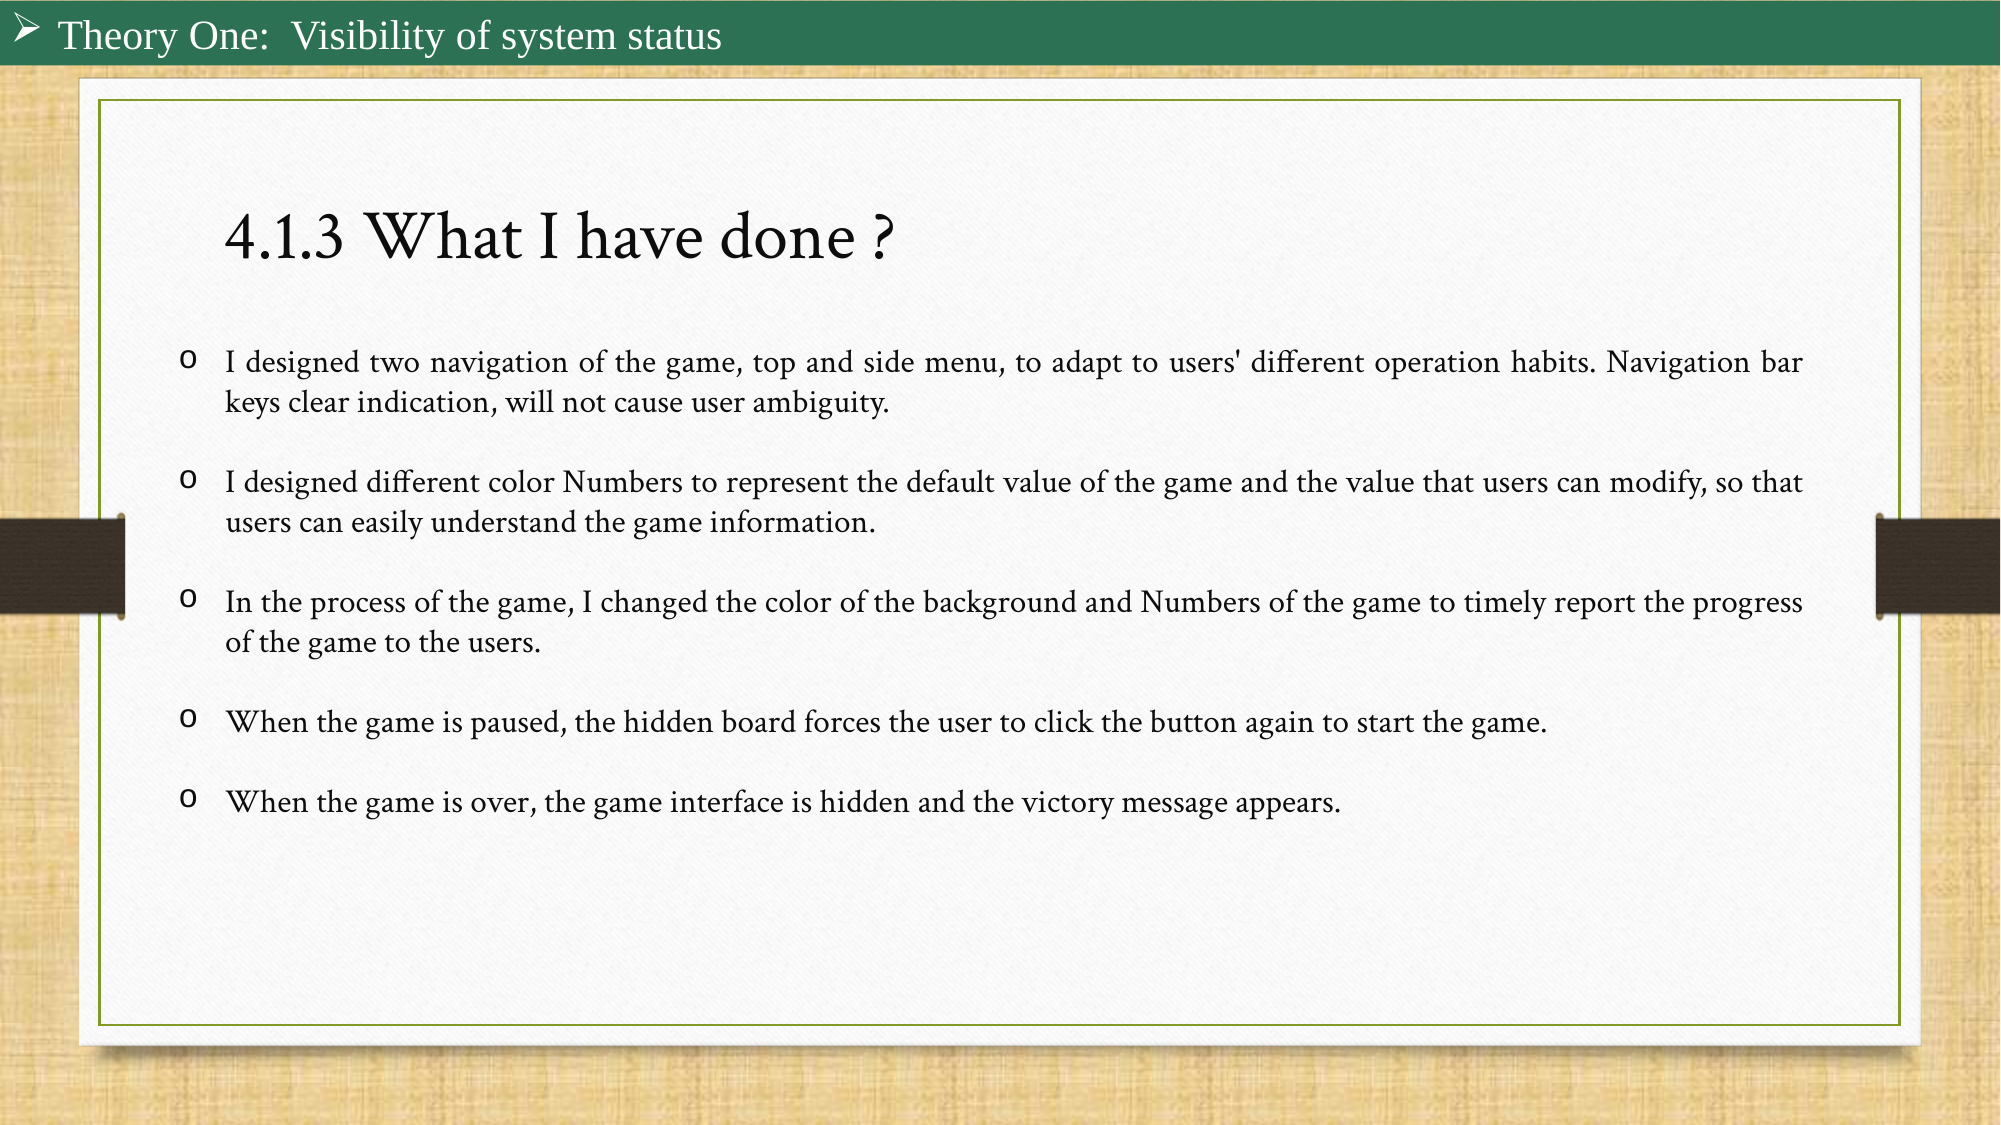

Theory One:  Visibility of system status
4.1.3 What I have done ?
I designed two navigation of the game, top and side menu, to adapt to users' different operation habits. Navigation bar keys clear indication, will not cause user ambiguity.

I designed different color Numbers to represent the default value of the game and the value that users can modify, so that users can easily understand the game information.

In the process of the game, I changed the color of the background and Numbers of the game to timely report the progress of the game to the users.

When the game is paused, the hidden board forces the user to click the button again to start the game.

When the game is over, the game interface is hidden and the victory message appears.